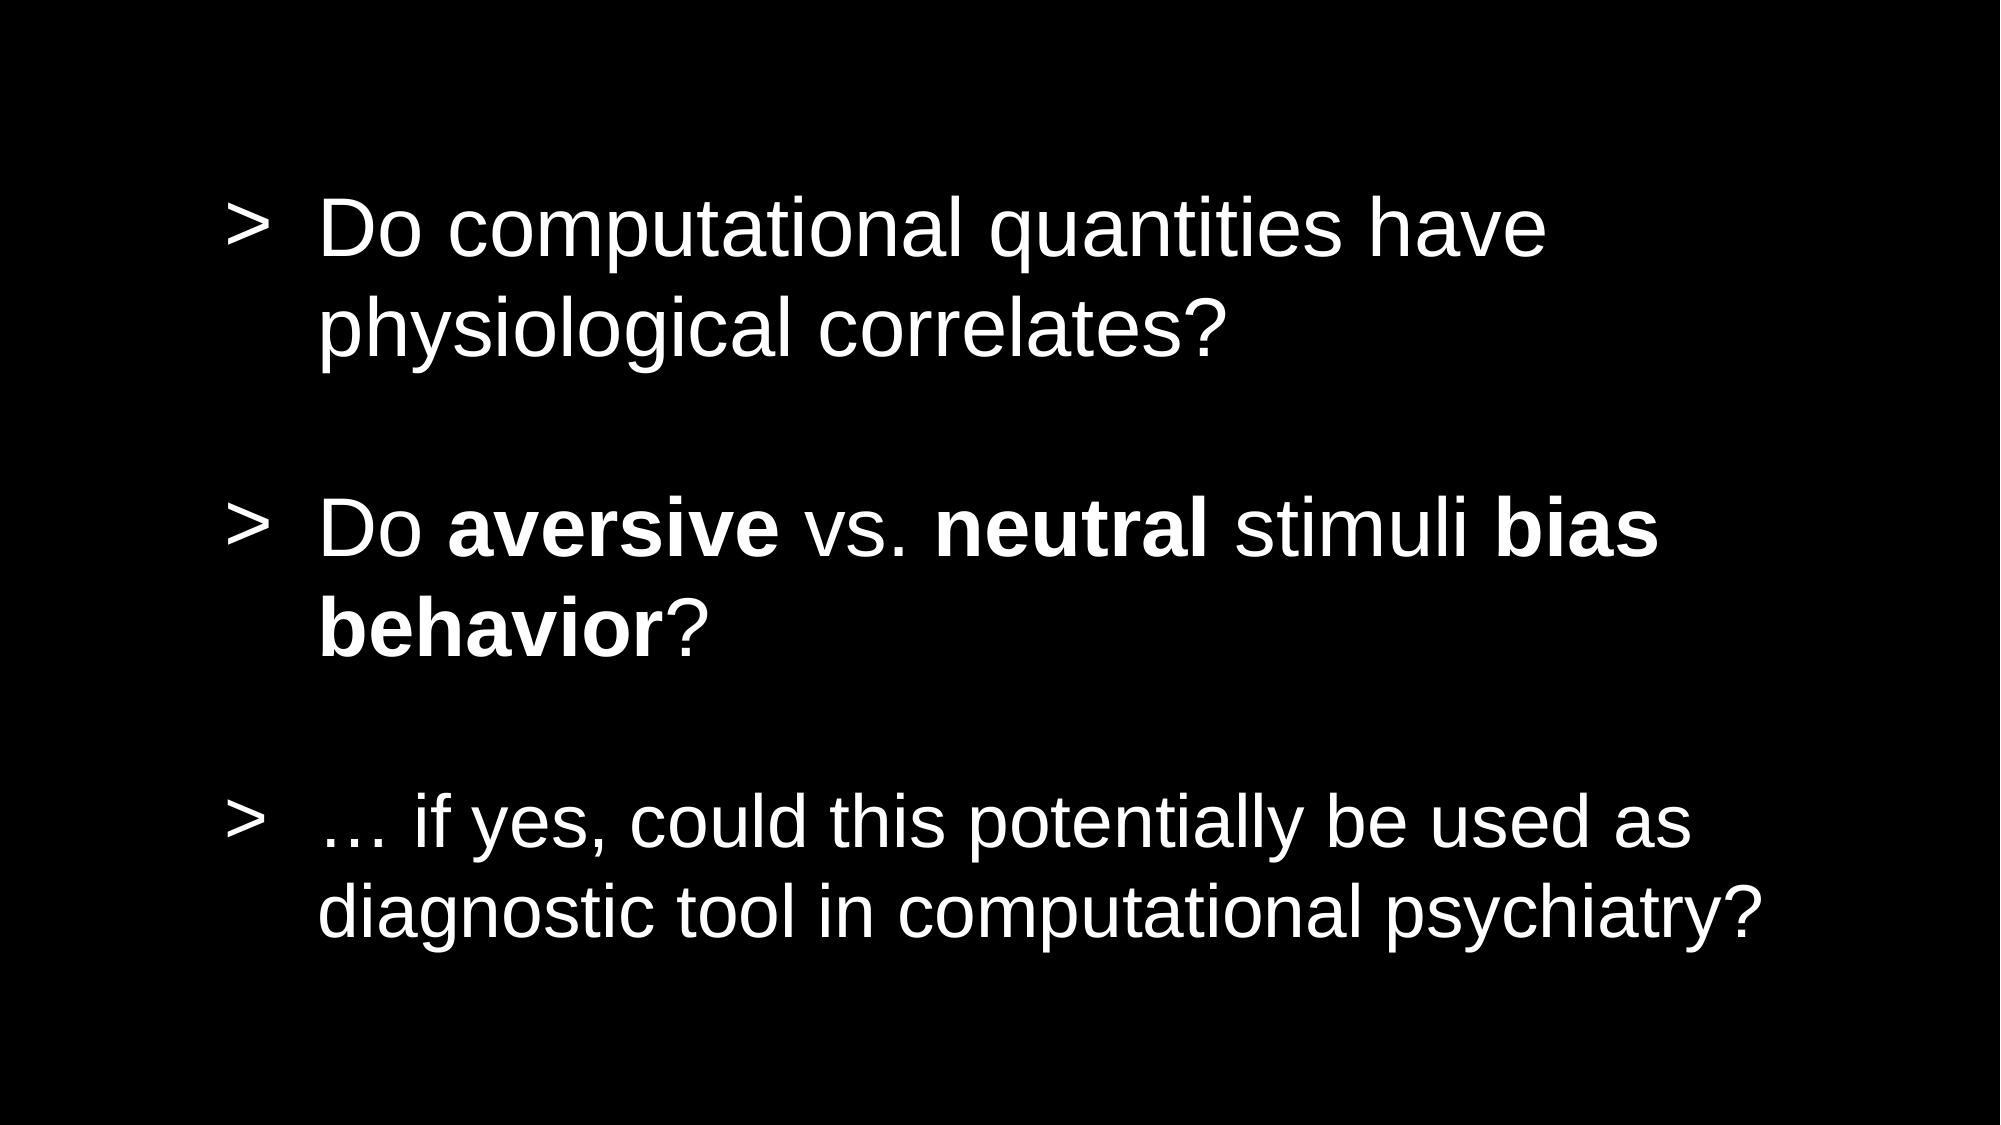

Do computational quantities have physiological correlates?

Do aversive vs. neutral stimuli bias behavior?

… if yes, could this potentially be used as diagnostic tool in computational psychiatry?